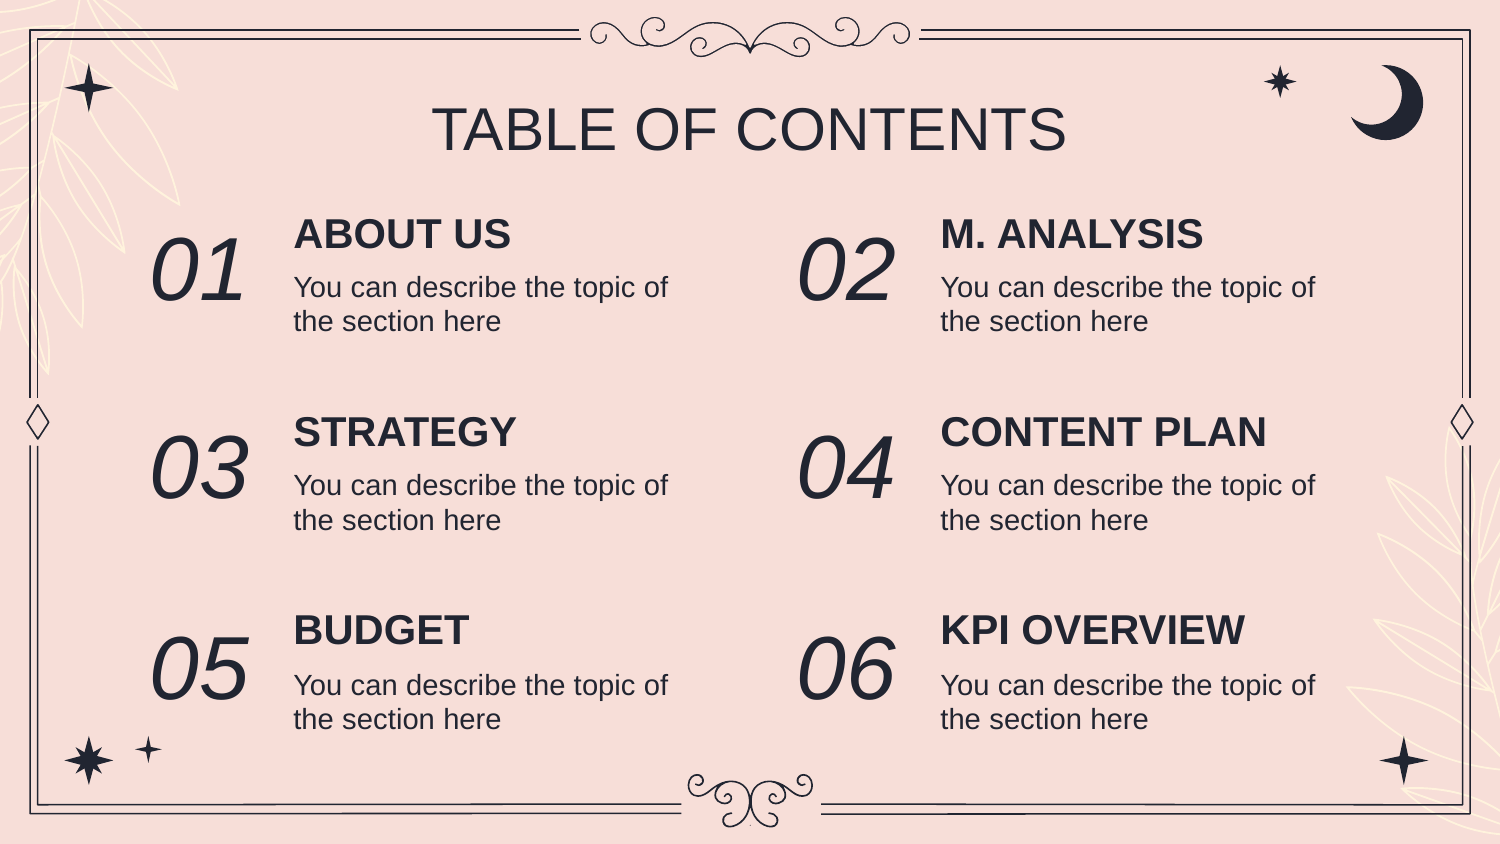

TABLE OF CONTENTS
ABOUT US
M. ANALYSIS
# 01
02
You can describe the topic of the section here
You can describe the topic of the section here
STRATEGY
CONTENT PLAN
03
04
You can describe the topic of the section here
You can describe the topic of the section here
BUDGET
KPI OVERVIEW
05
06
You can describe the topic of the section here
You can describe the topic of the section here